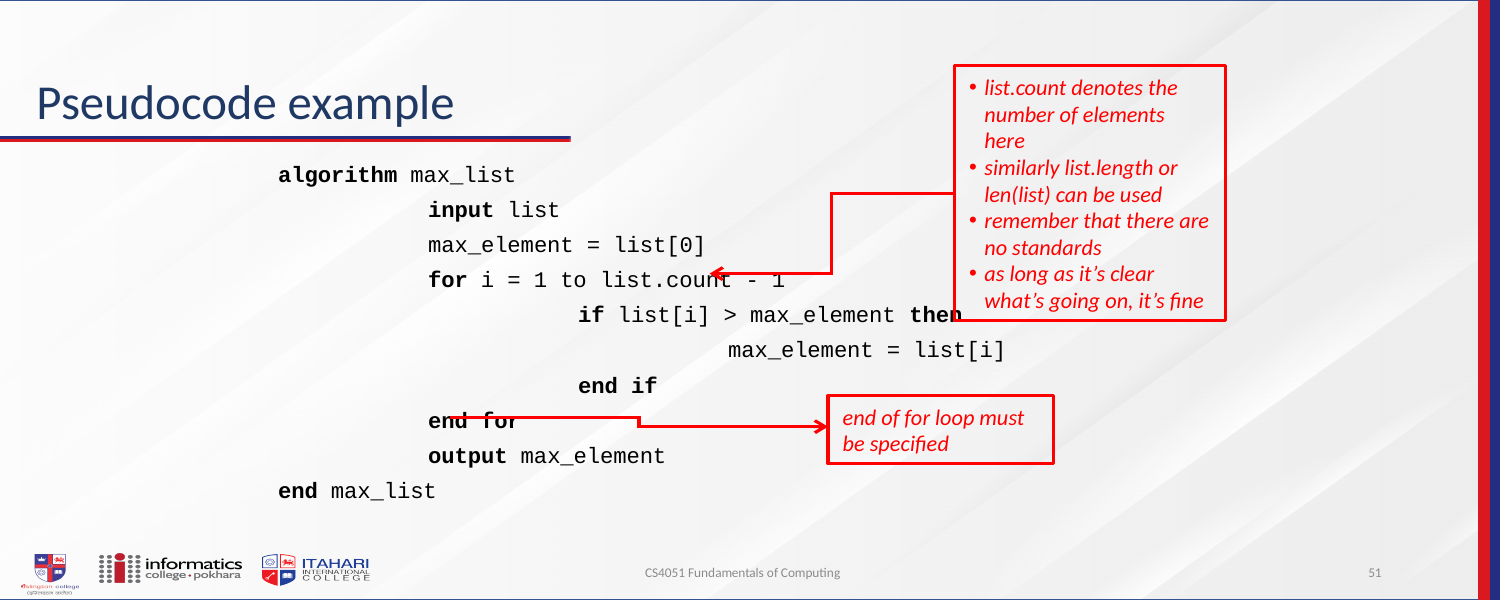

# Pseudocode example
list.count denotes the number of elements here
similarly list.length or len(list) can be used
remember that there are no standards
as long as it’s clear what’s going on, it’s fine
algorithm max_list
	input list
	max_element = list[0]
	for i = 1 to list.count - 1
		if list[i] > max_element then
			max_element = list[i]
		end if
	end for
	output max_element
end max_list
end of for loop must be specified
CS4051 Fundamentals of Computing
51